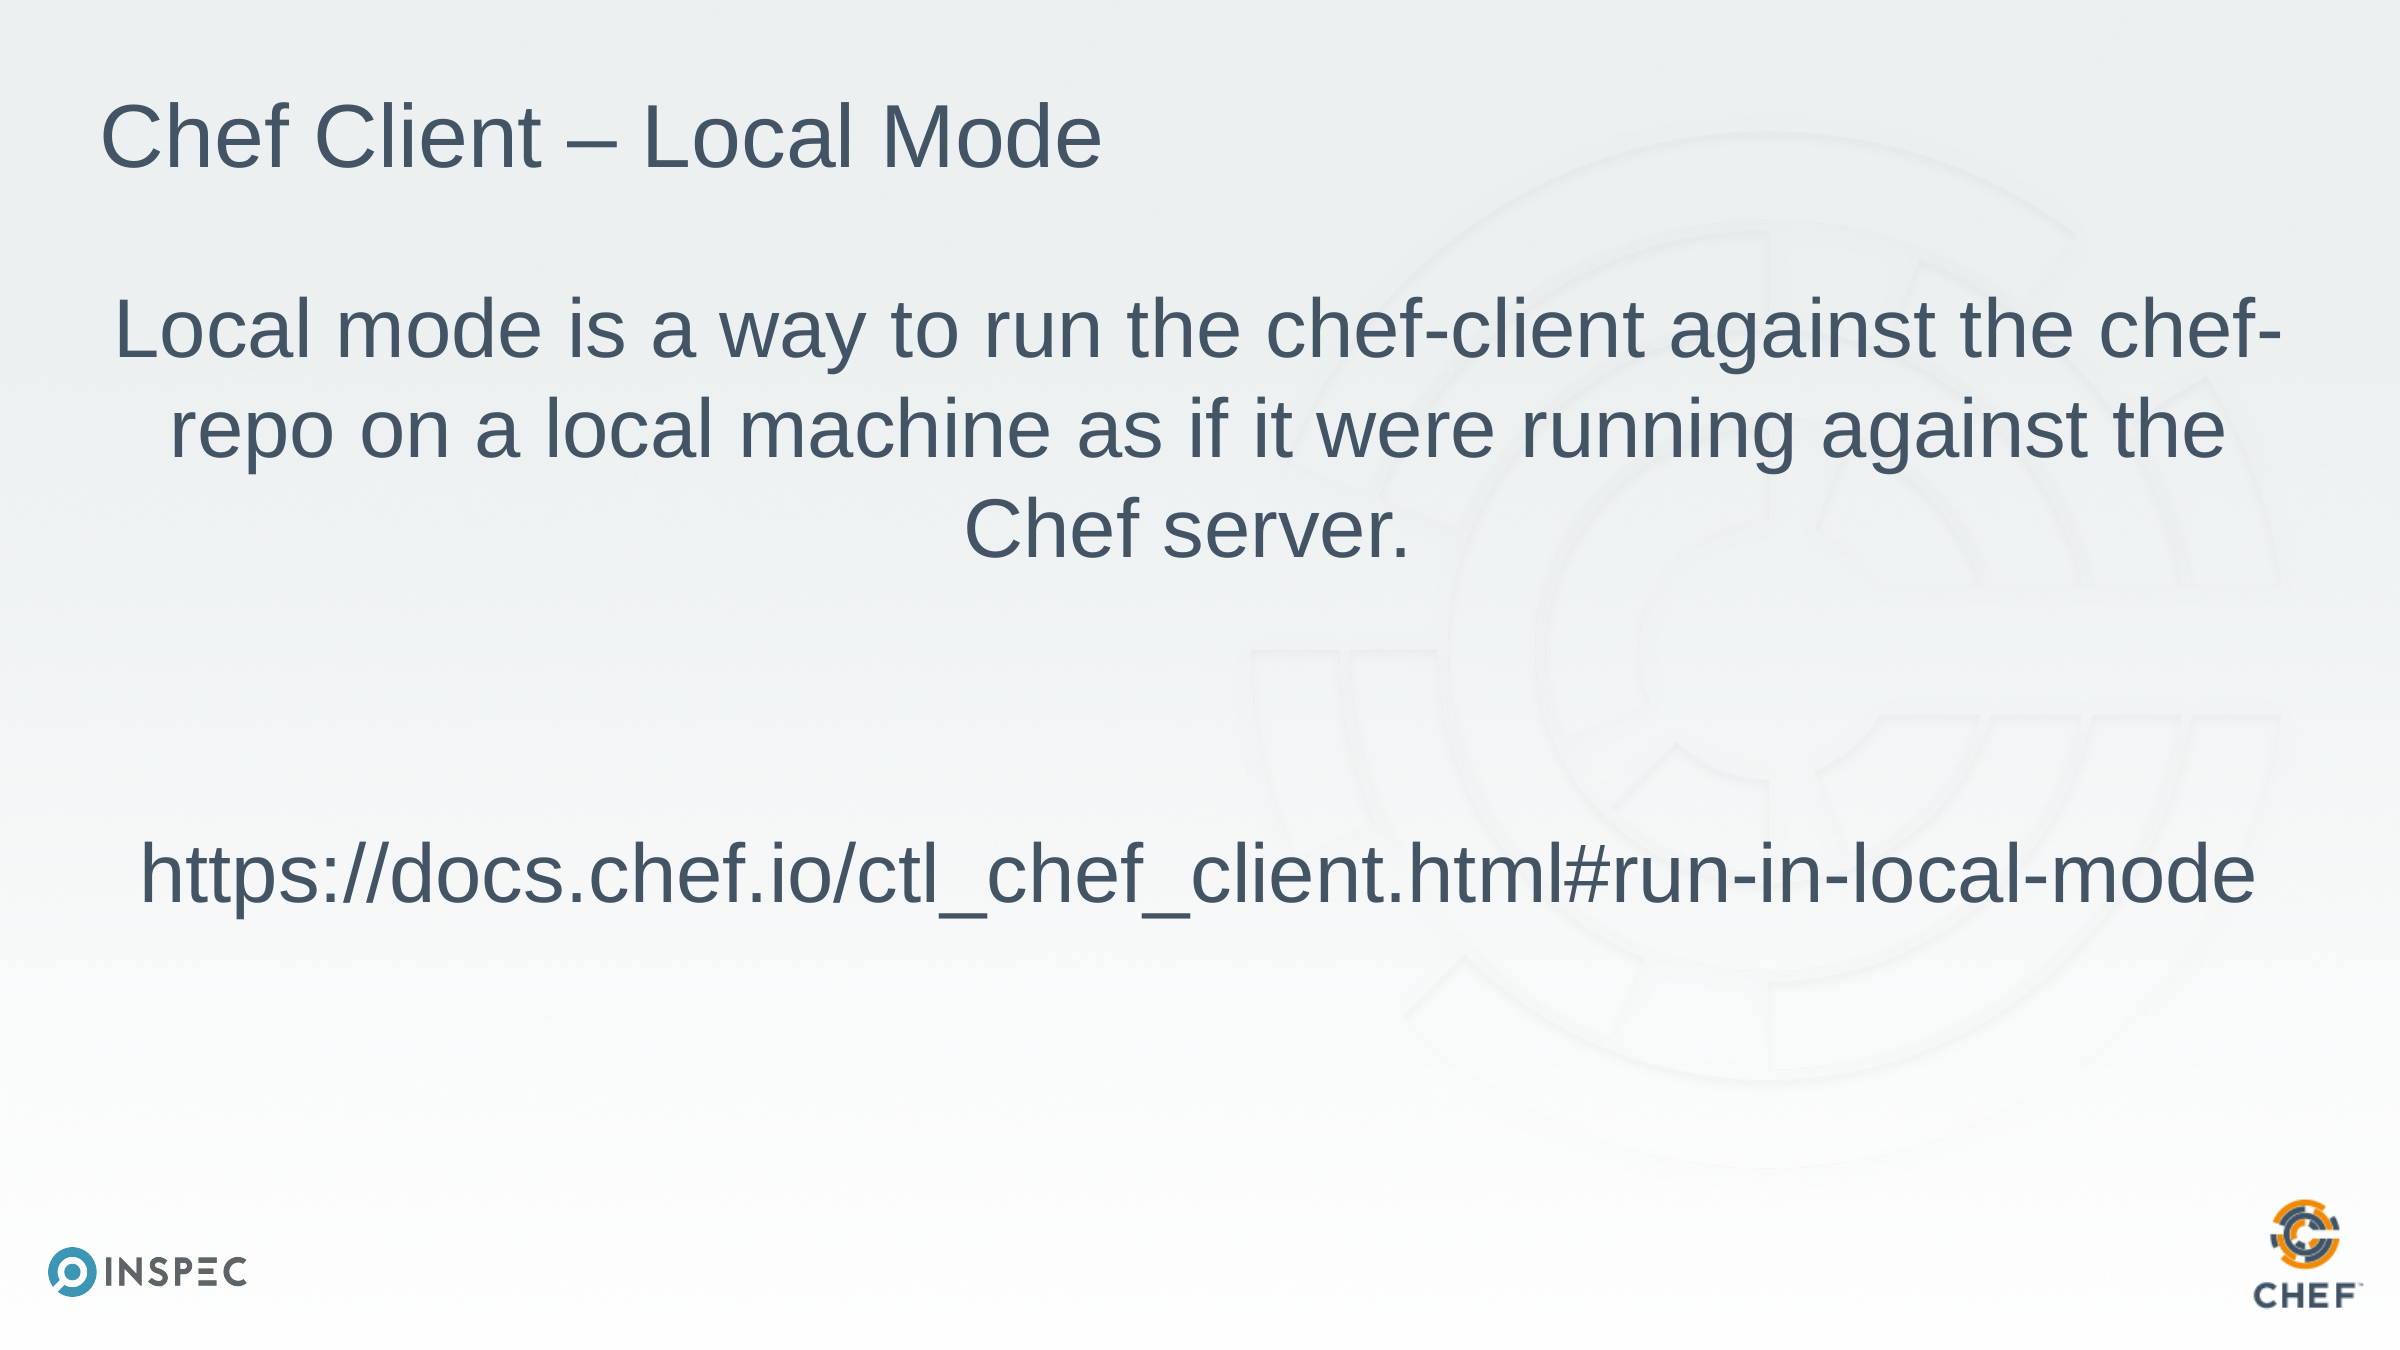

# Chef Client – Local Mode
Local mode is a way to run the chef-client against the chef-repo on a local machine as if it were running against the Chef server.

https://docs.chef.io/ctl_chef_client.html#run-in-local-mode